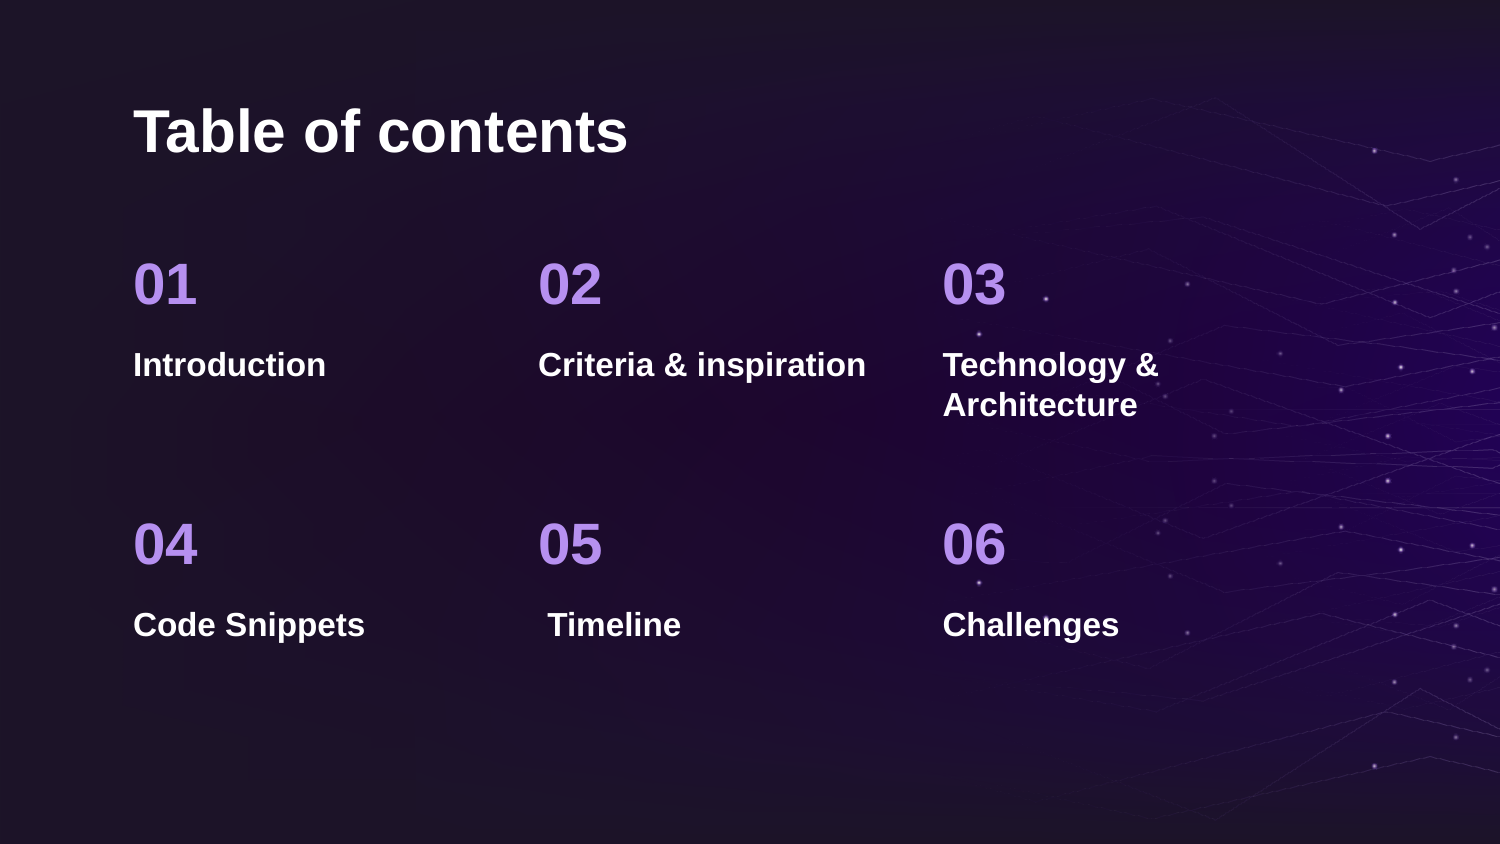

# Table of contents
01
02
03
Criteria & inspiration
Introduction
Technology &
Architecture
05
06
04
Code Snippets
 Timeline
Challenges